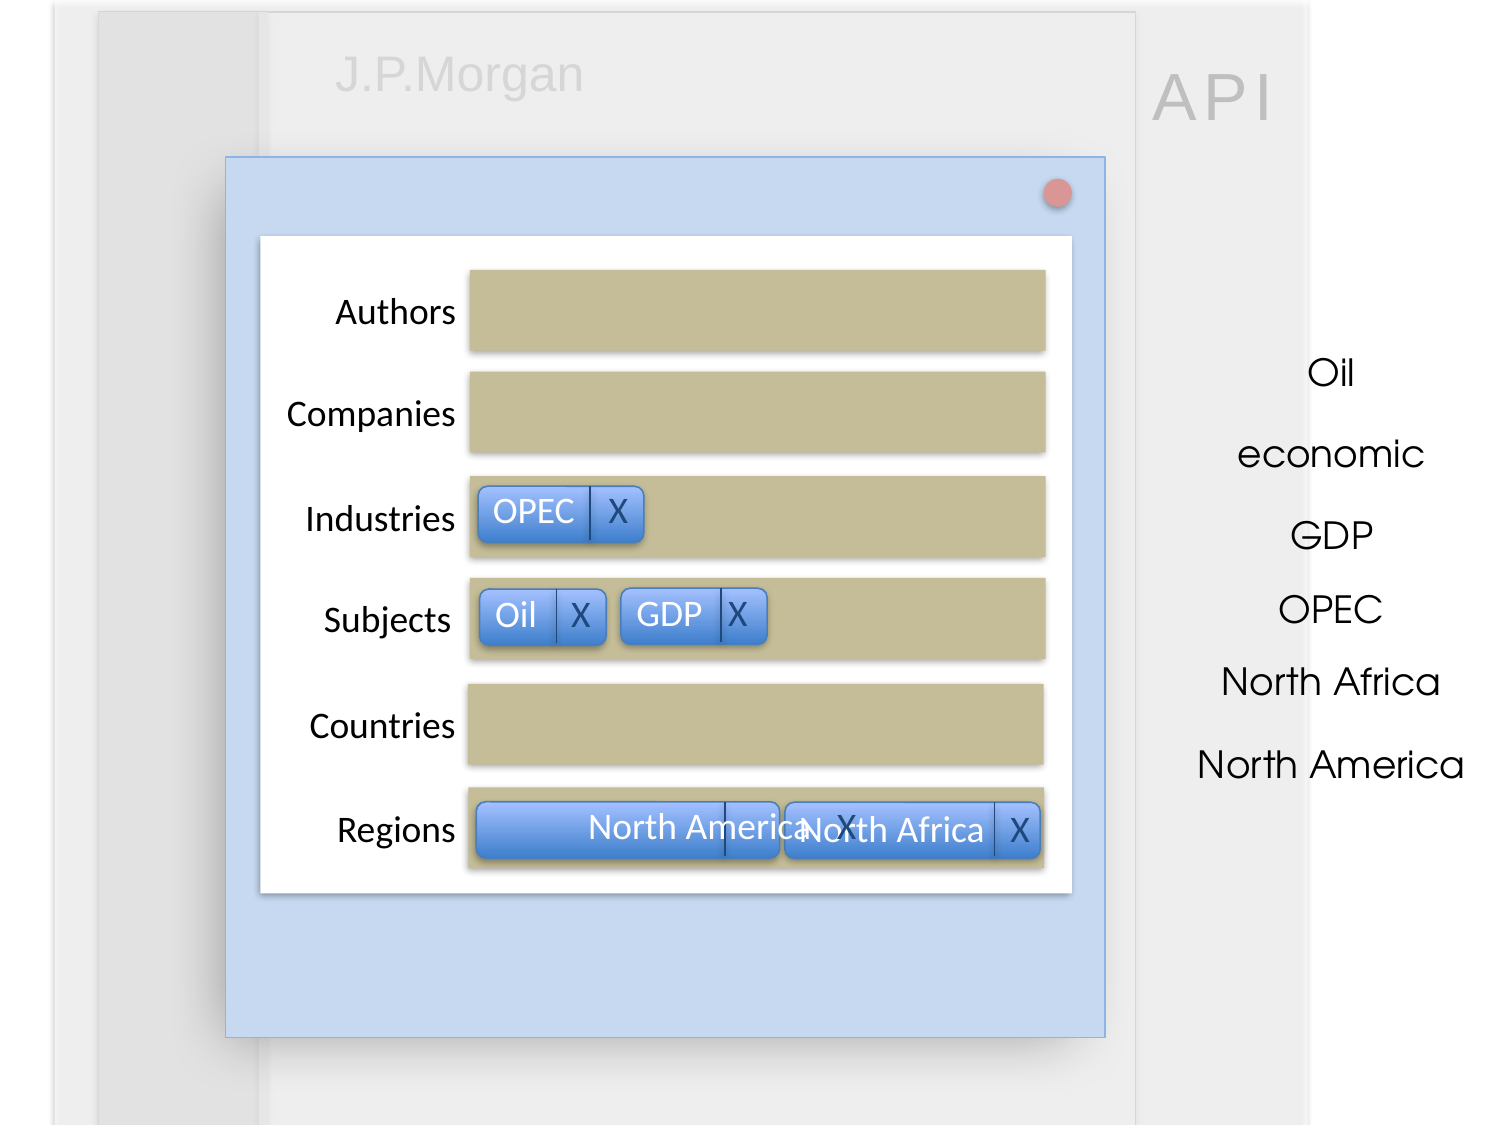

J.P.Morgan
KEYWORD EXTRACTION API

Authors

Companies

Industries

Subjects

Countries

Regions
Oil
economic
OPEC    X

GDP
OPEC
GDP   X

Oil    X

North Africa
North America
North America   X

North Africa   X